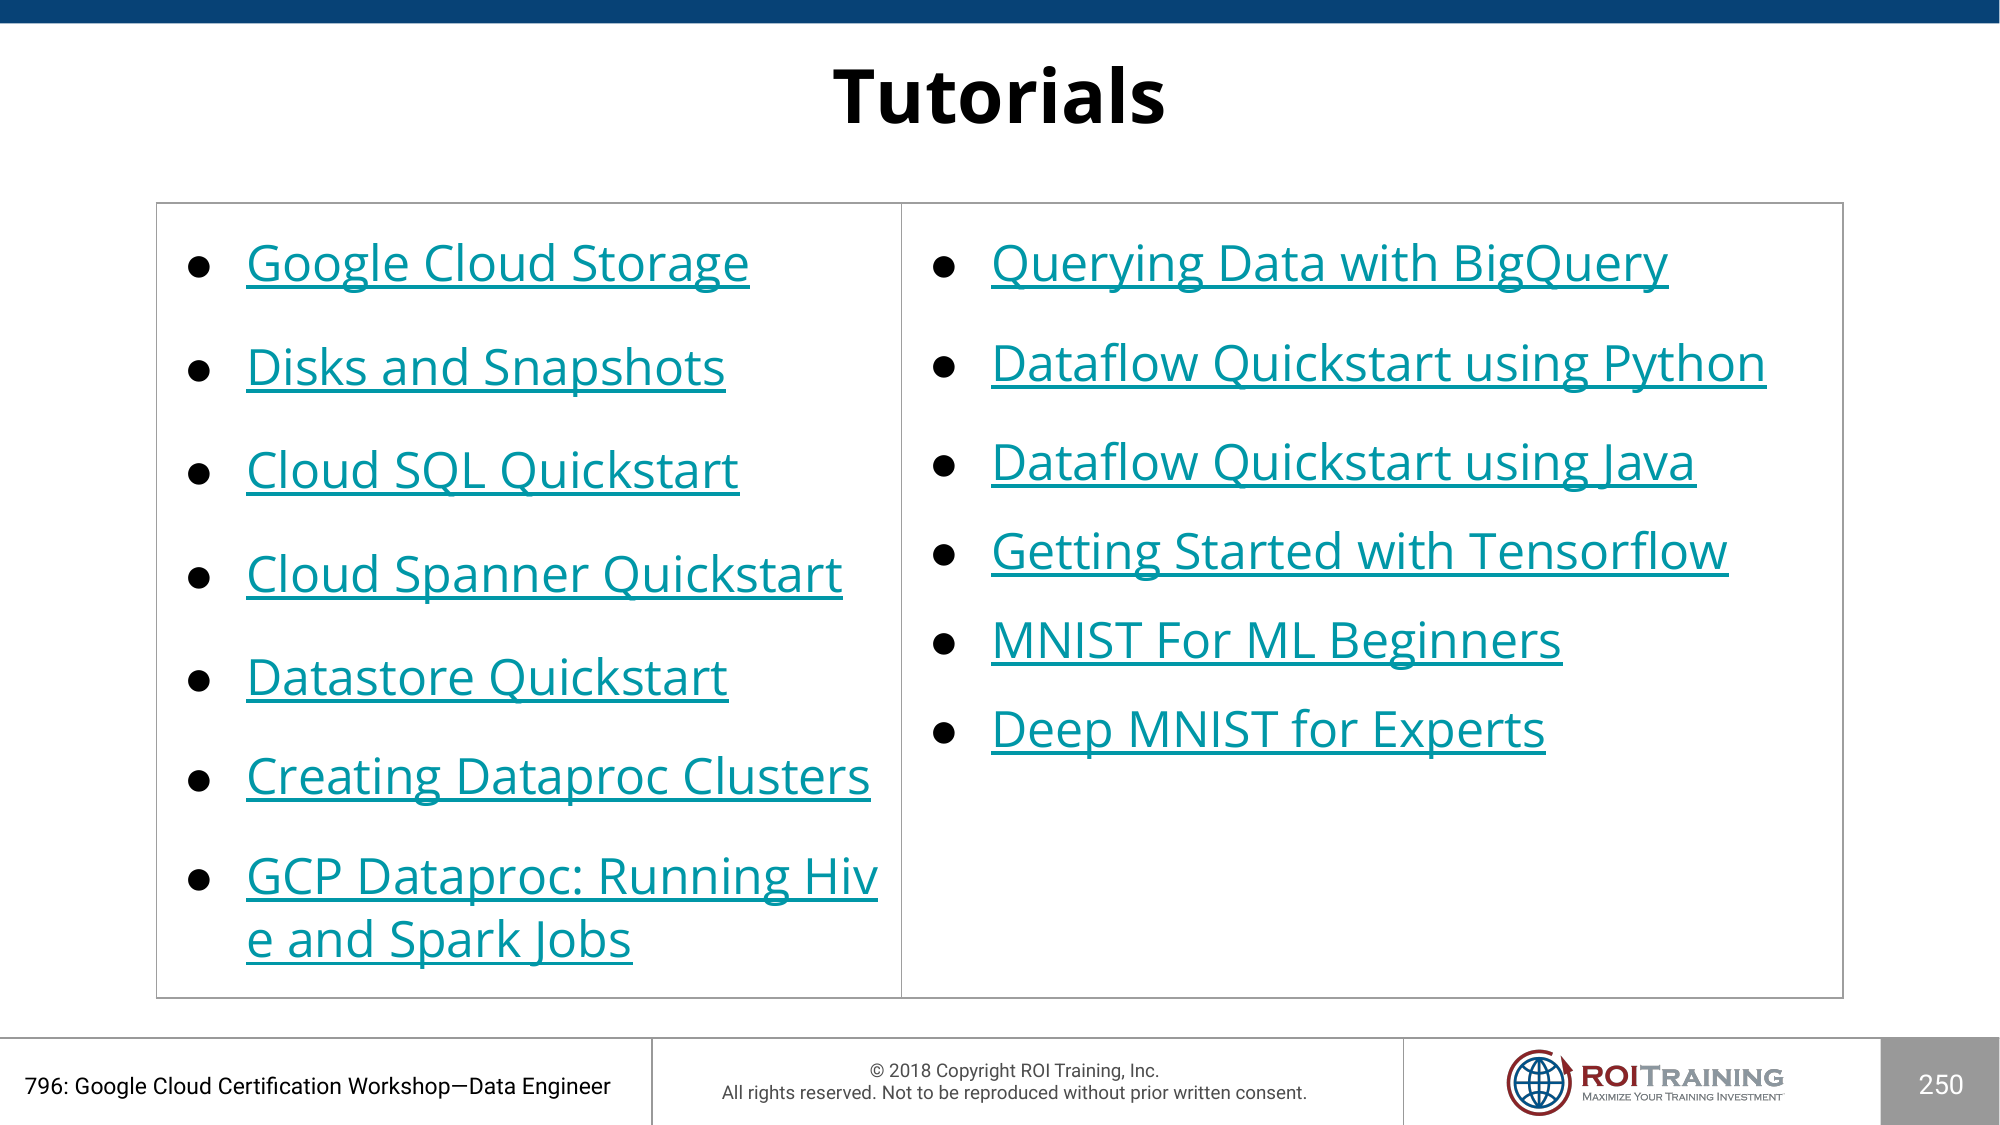

# Tutorials
| Google Cloud Storage Disks and Snapshots Cloud SQL Quickstart Cloud Spanner Quickstart Datastore Quickstart Creating Dataproc Clusters GCP Dataproc: Running Hive and Spark Jobs | Querying Data with BigQuery Dataflow Quickstart using Python Dataflow Quickstart using Java Getting Started with Tensorflow MNIST For ML Beginners Deep MNIST for Experts |
| --- | --- |